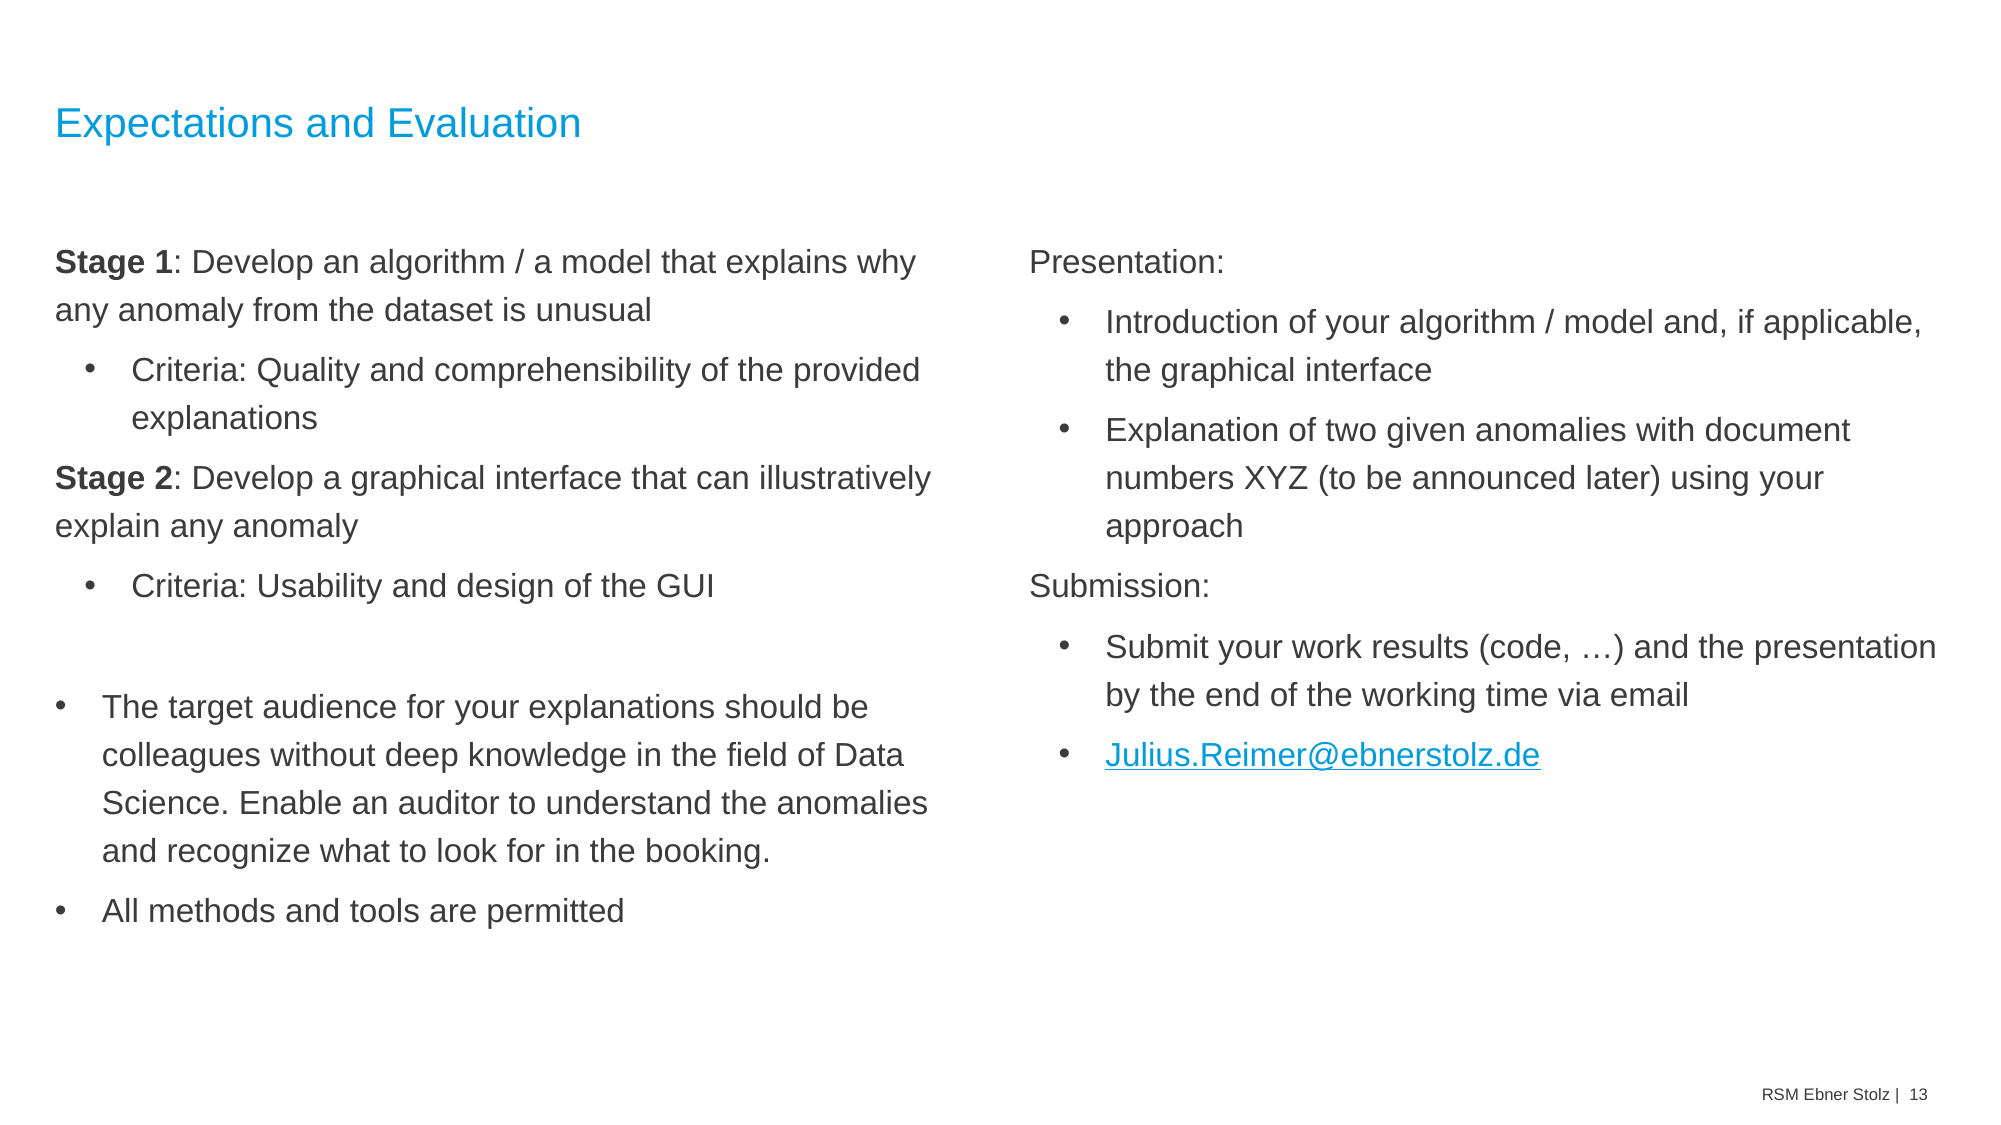

# Expectations and Evaluation
Stage 1: Develop an algorithm / a model that explains why any anomaly from the dataset is unusual
Criteria: Quality and comprehensibility of the provided explanations
Stage 2: Develop a graphical interface that can illustratively explain any anomaly
Criteria: Usability and design of the GUI

The target audience for your explanations should be colleagues without deep knowledge in the field of Data Science. Enable an auditor to understand the anomalies and recognize what to look for in the booking.
All methods and tools are permitted
Presentation:
Introduction of your algorithm / model and, if applicable, the graphical interface
Explanation of two given anomalies with document numbers XYZ (to be announced later) using your approach
Submission:
Submit your work results (code, …) and the presentation by the end of the working time via email
Julius.Reimer@ebnerstolz.de
RSM Ebner Stolz |
13